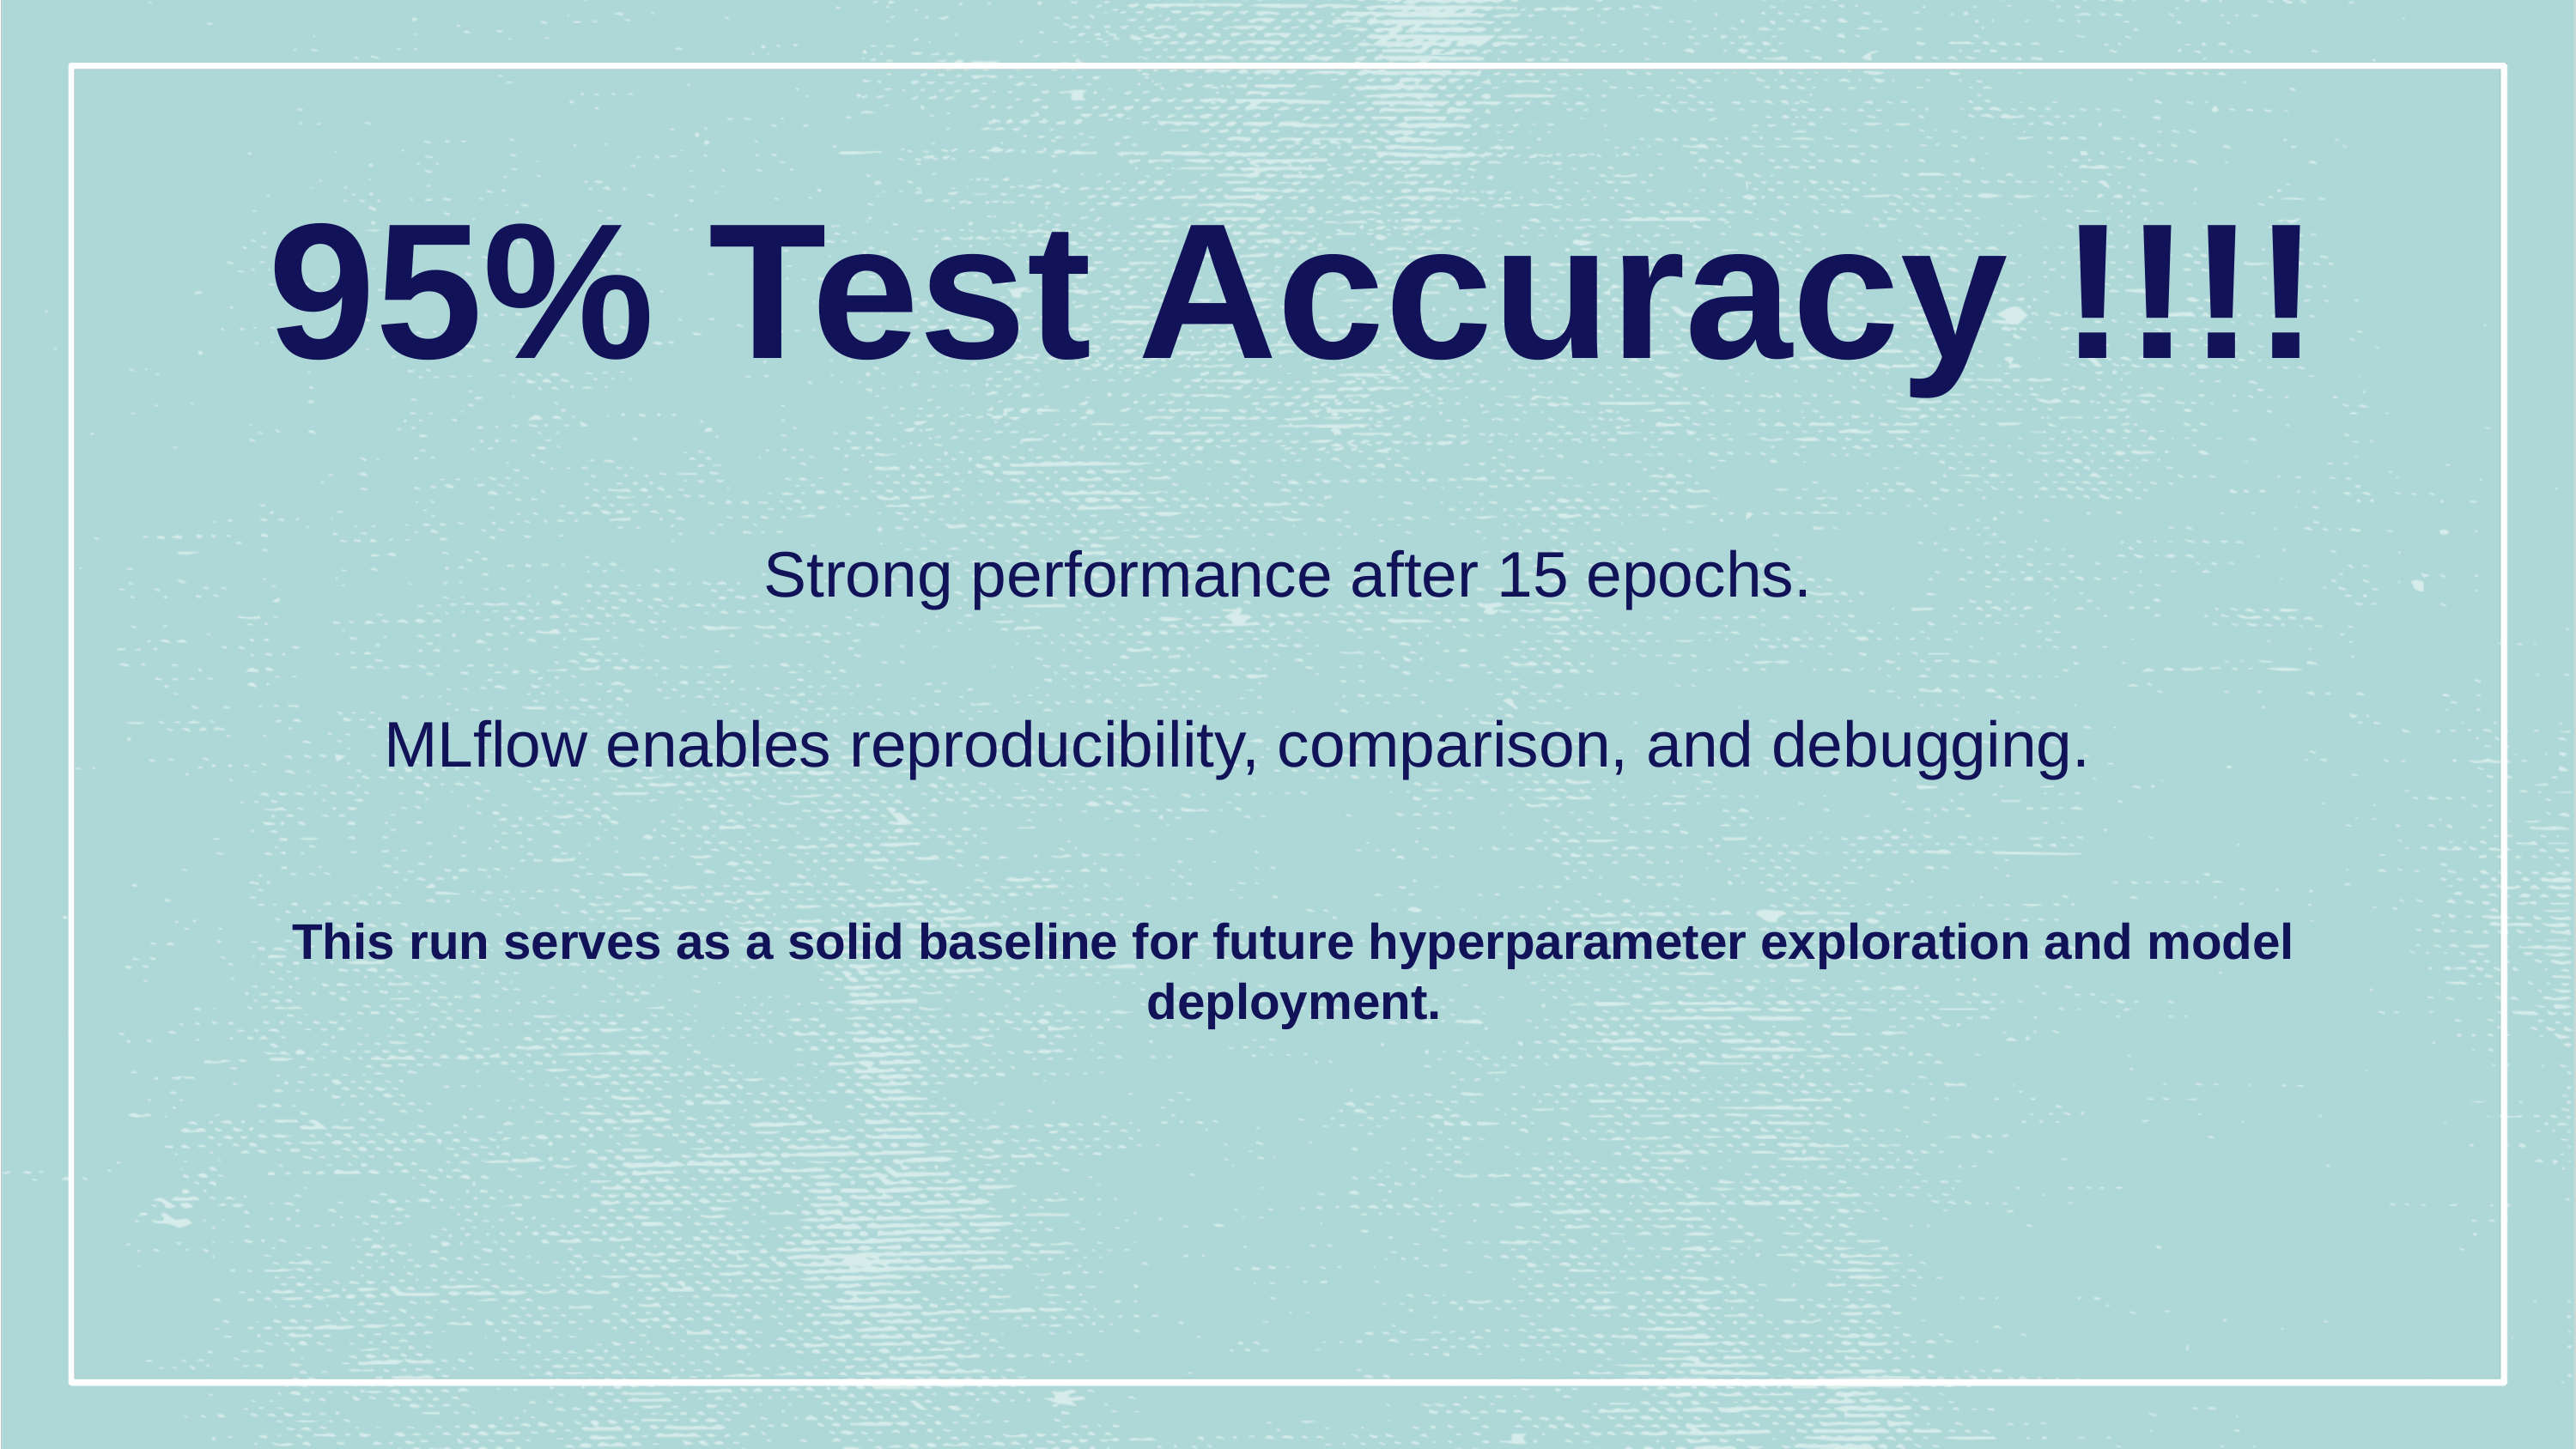

95% Test Accuracy !!!!
Strong performance after 15 epochs.
MLflow enables reproducibility, comparison, and debugging.
This run serves as a solid baseline for future hyperparameter exploration and model deployment.